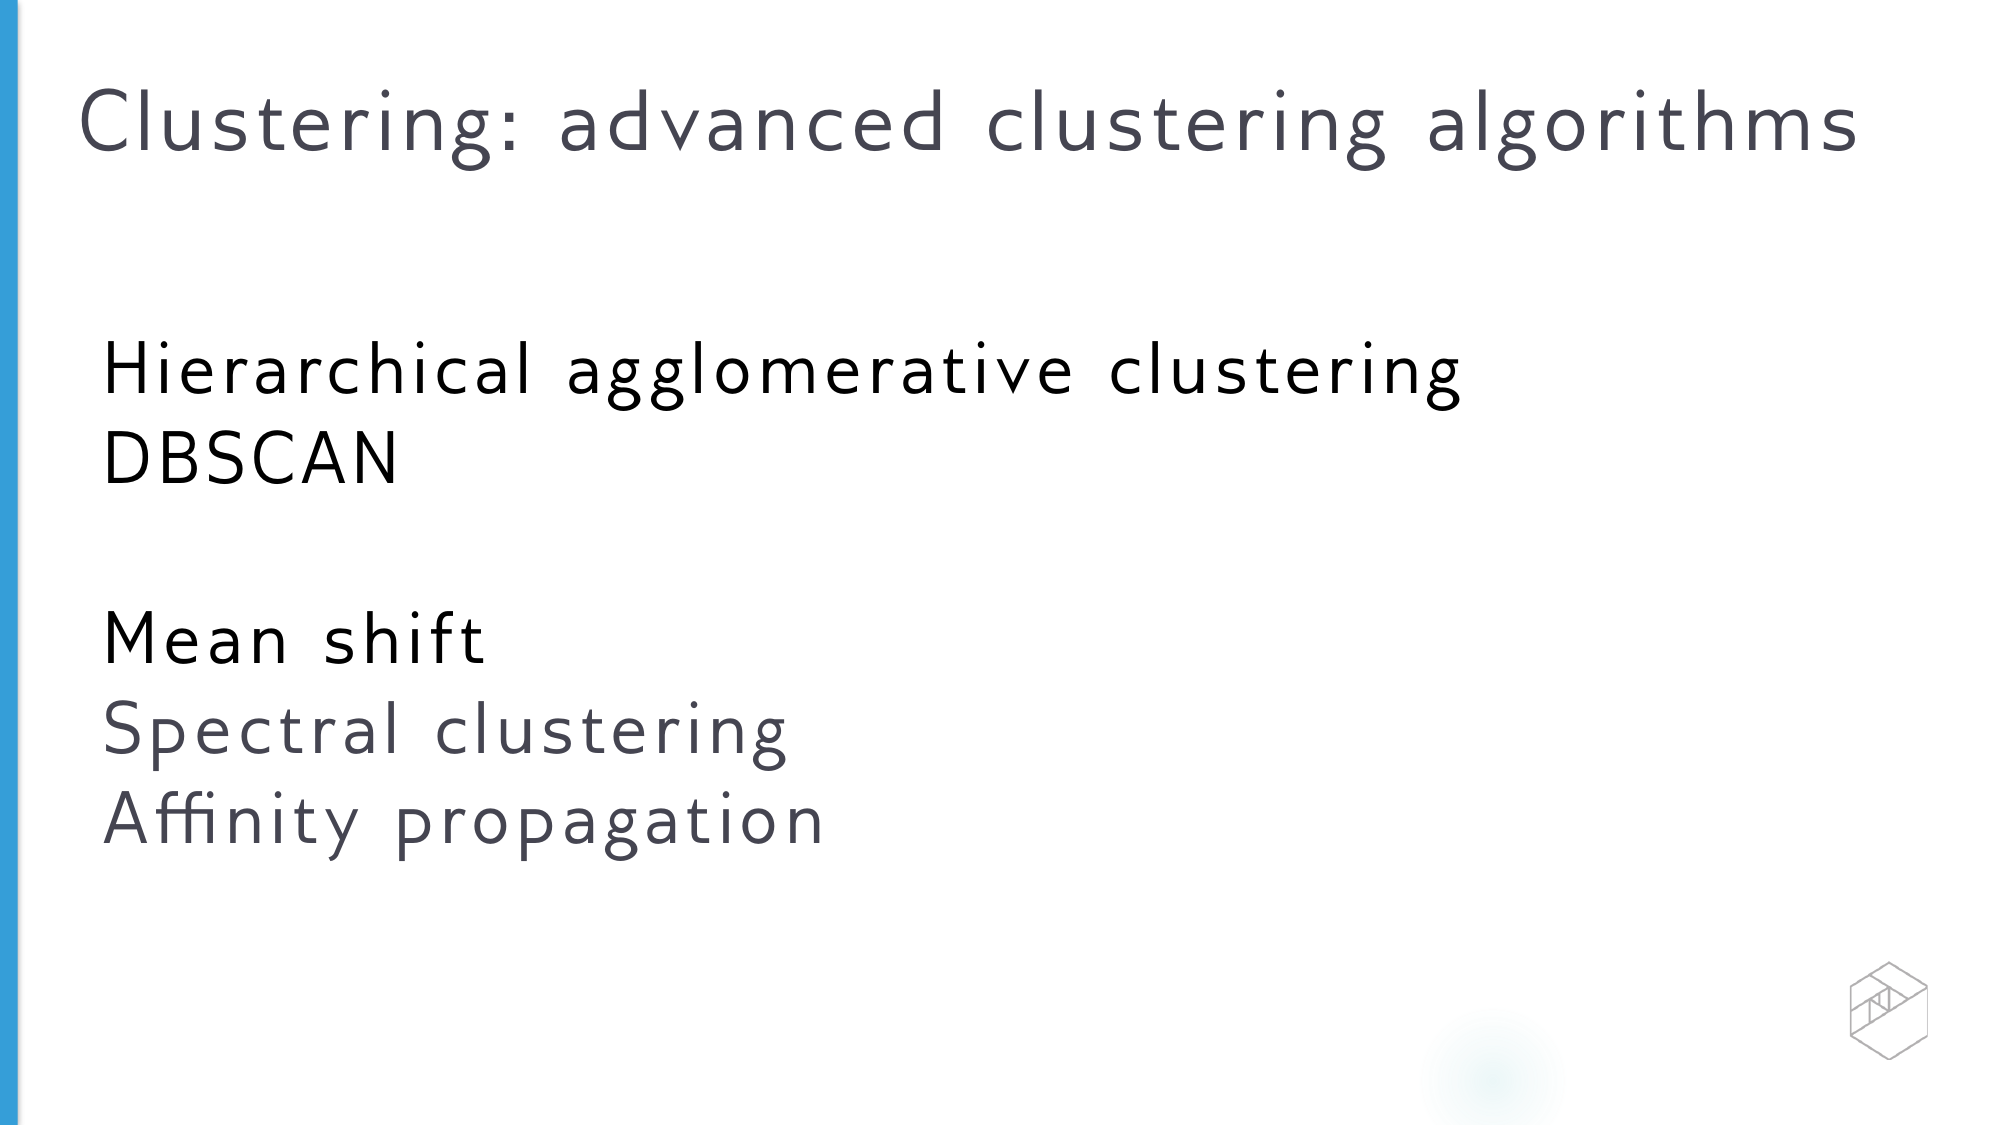

# Clustering: advanced clustering algorithms

Hierarchical agglomerative clustering
DBSCAN
Mean shift
Spectral clustering
Affinity propagation